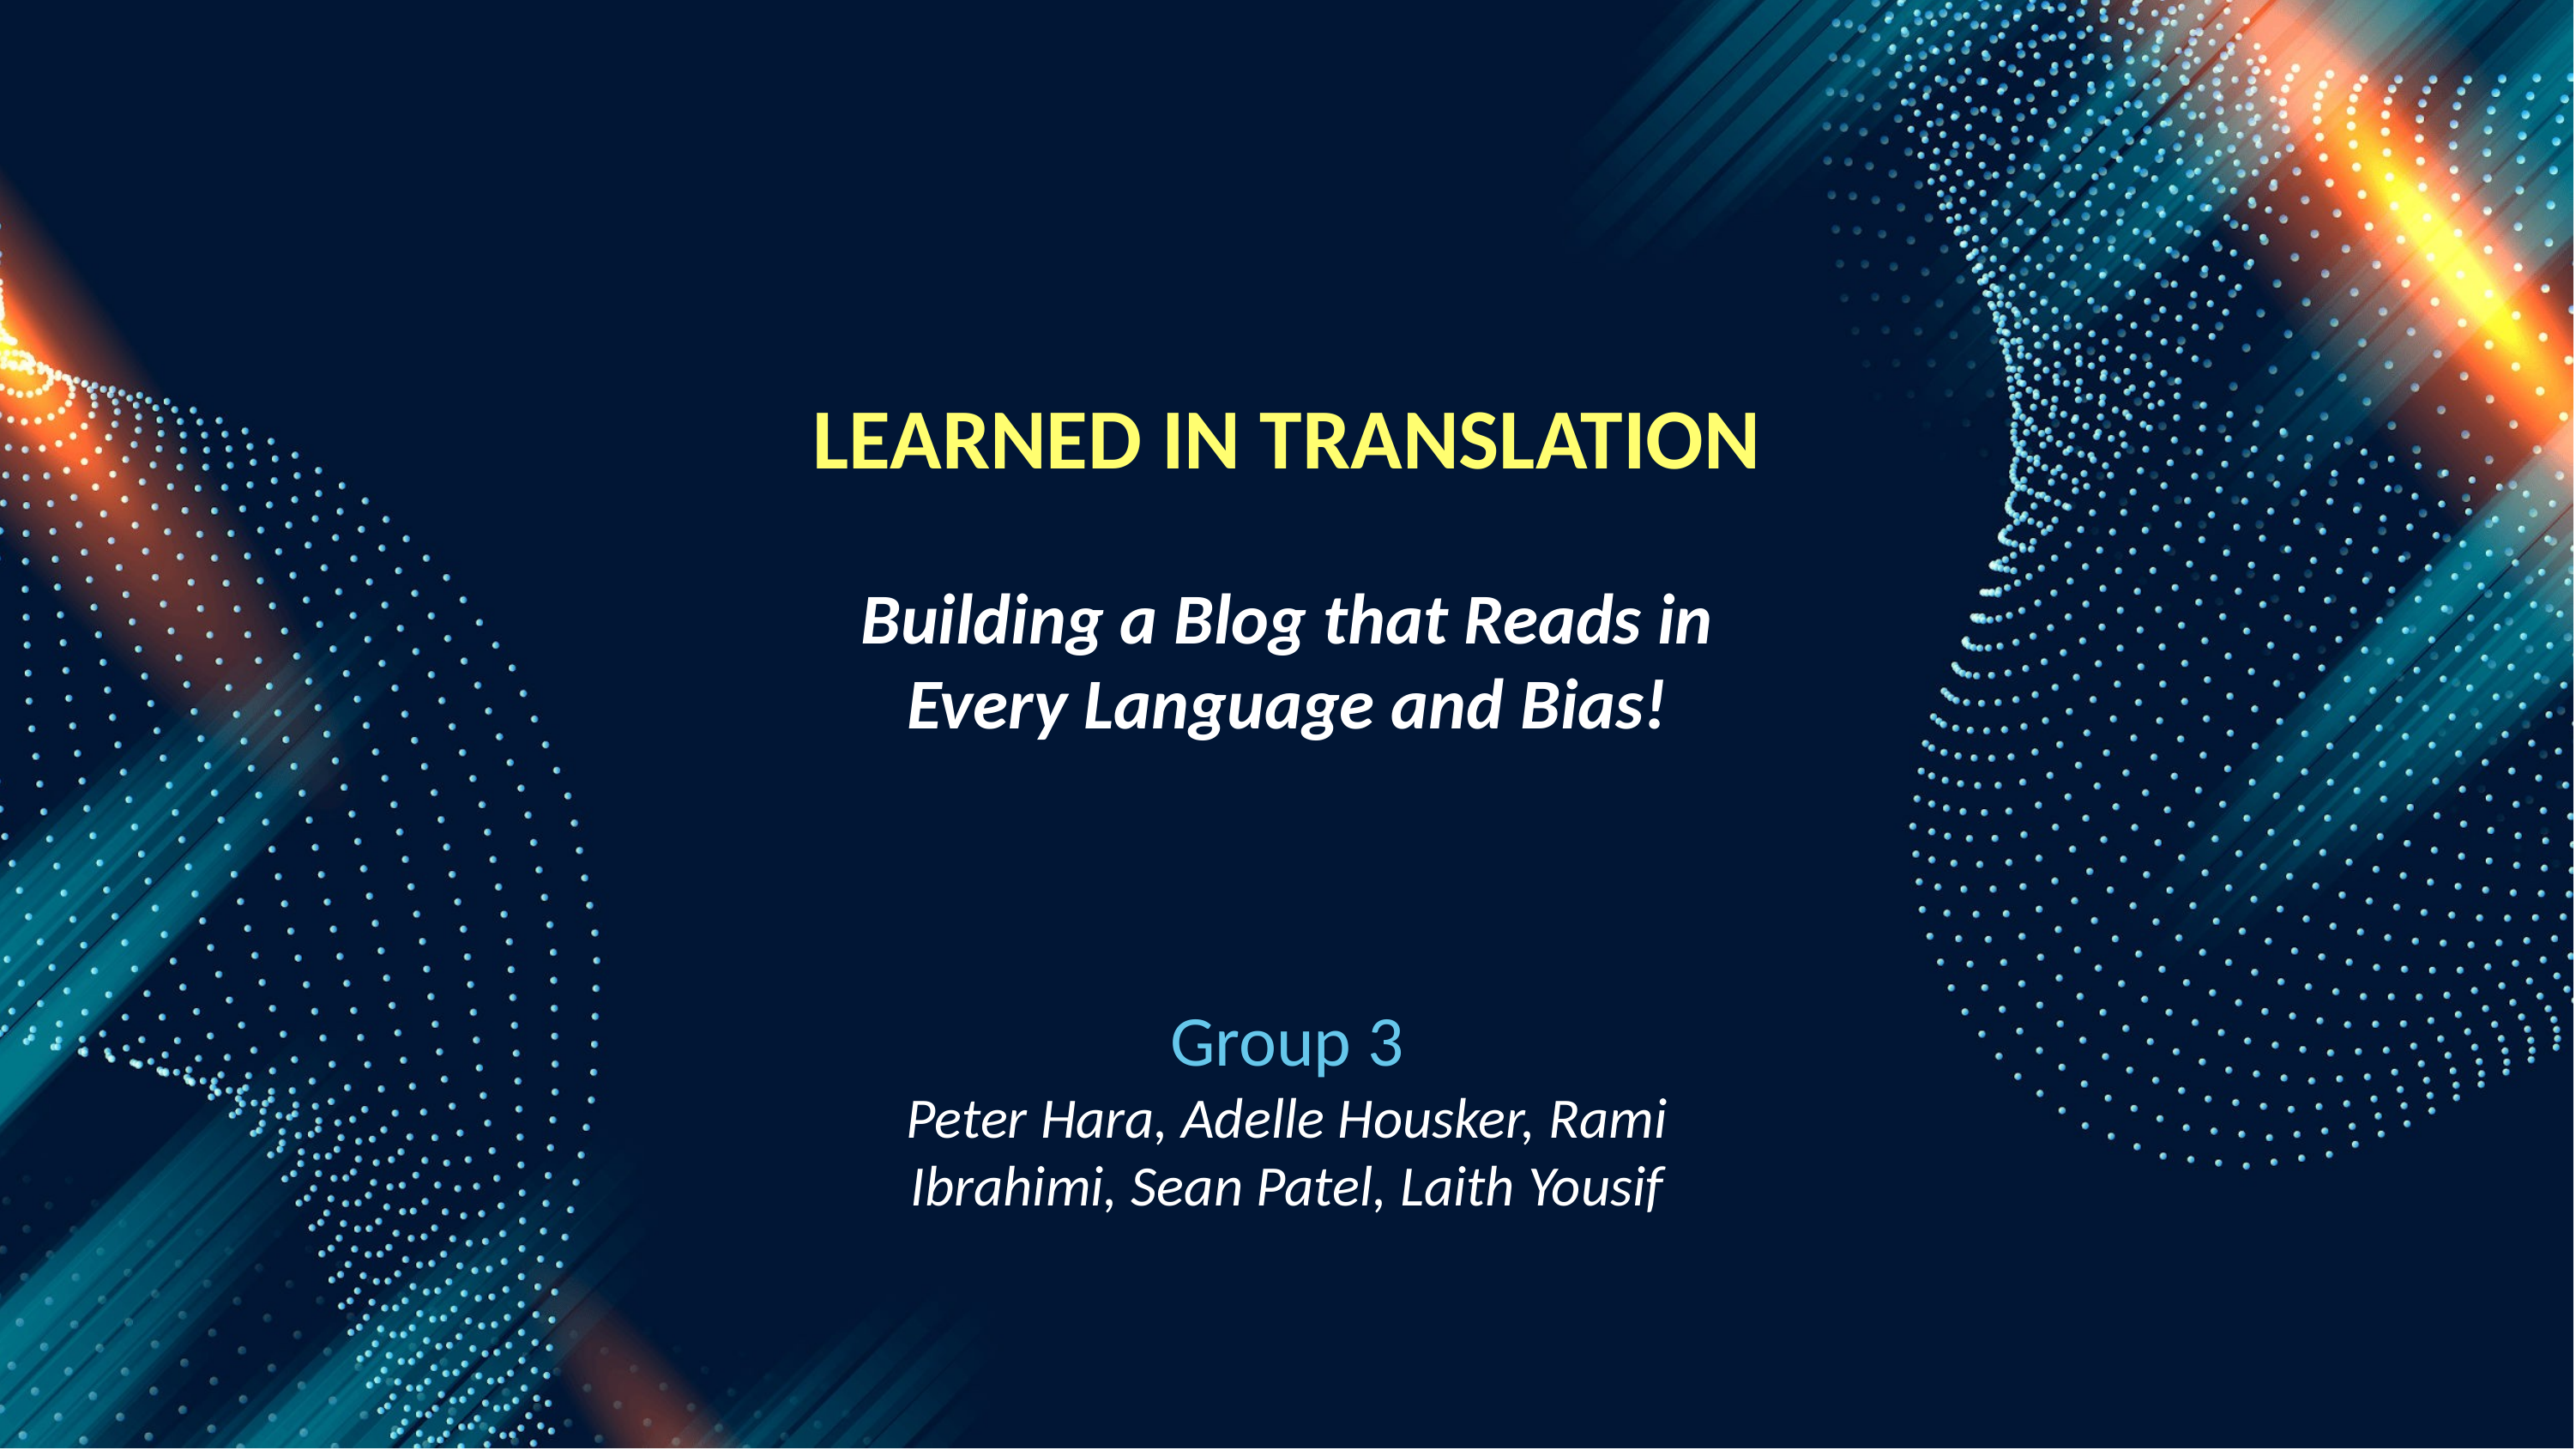

# LEARNED IN TRANSLATION Building a Blog that Reads in Every Language and Bias!
Group 3
Peter Hara, Adelle Housker, Rami Ibrahimi, Sean Patel, Laith Yousif